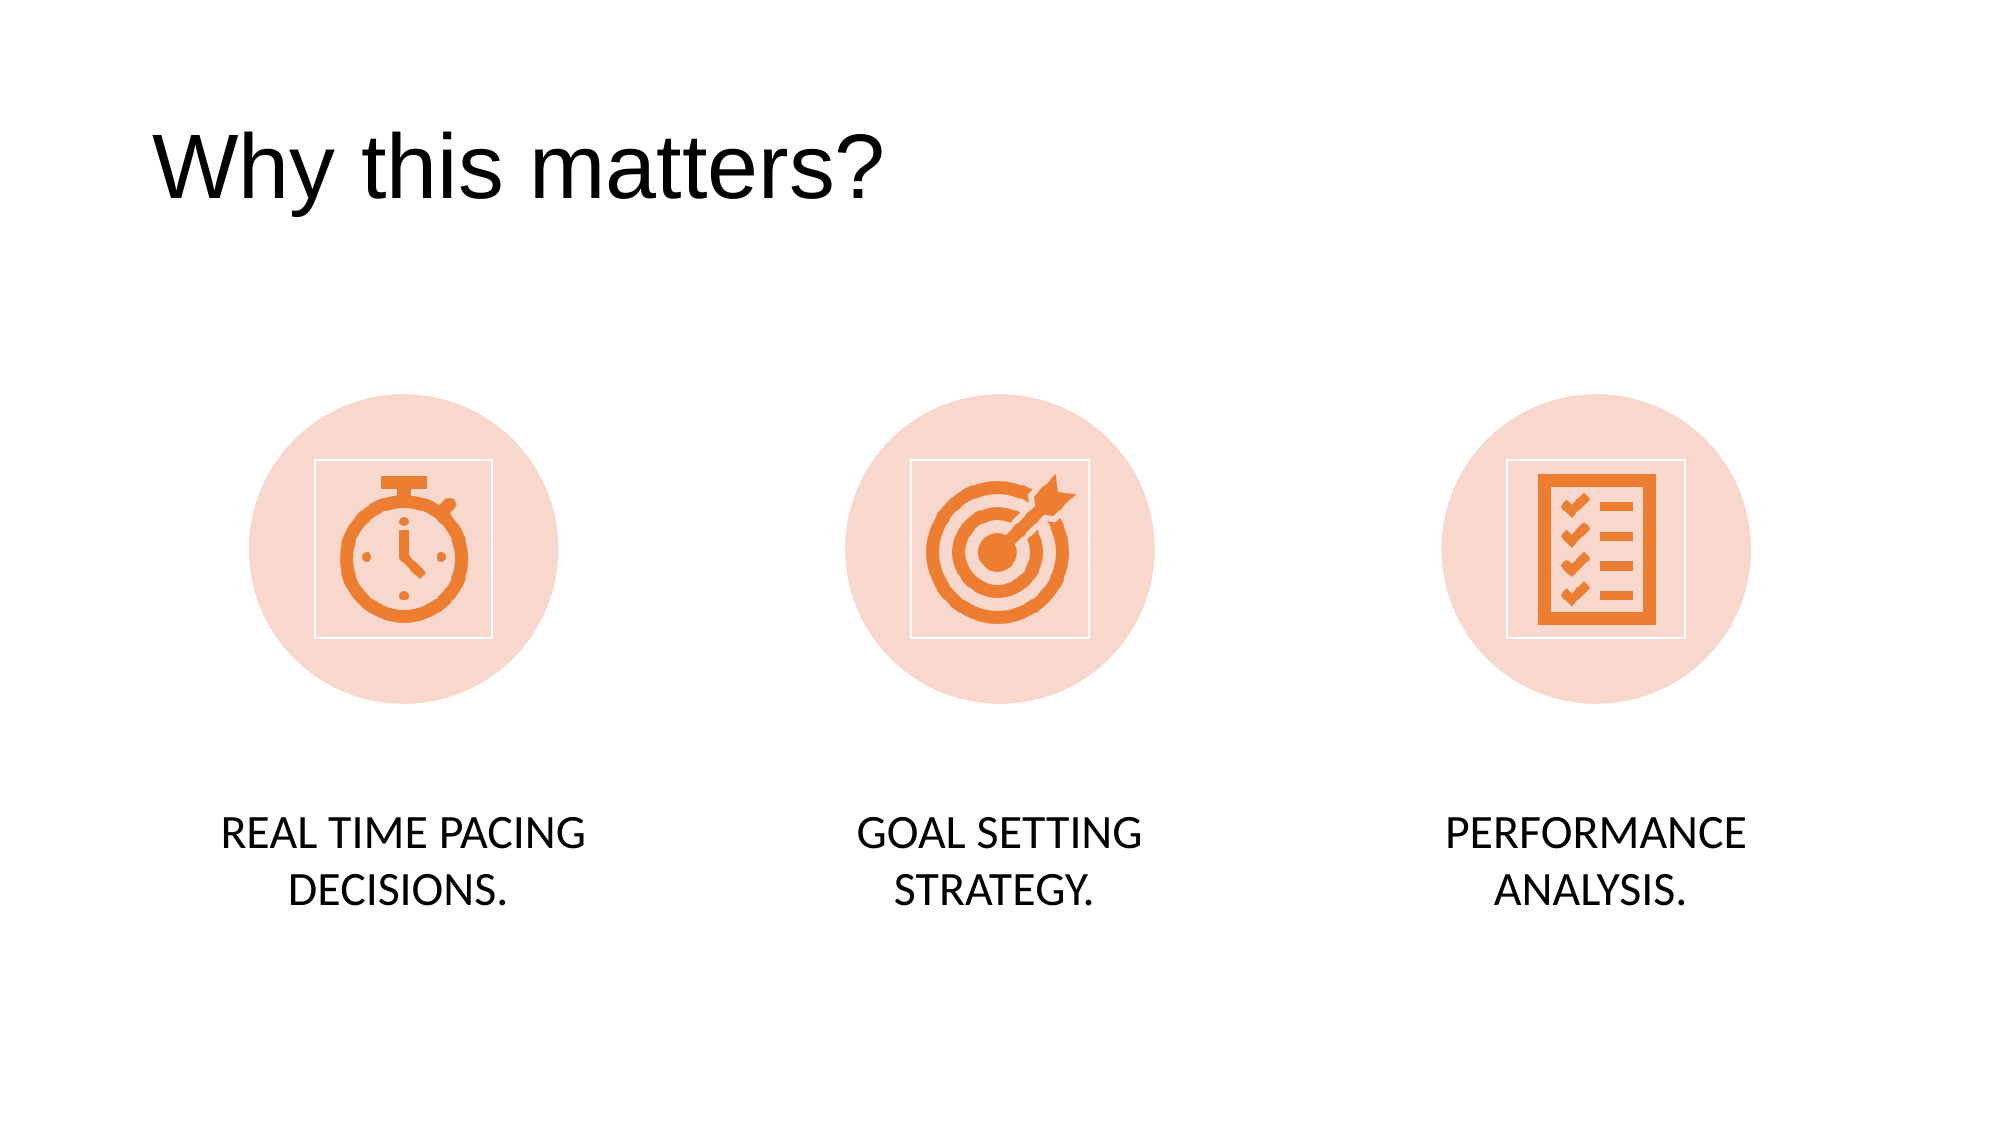

# Why this matters?
Real time pacing decisions.
Goal setting strategy.
Performance analysis.